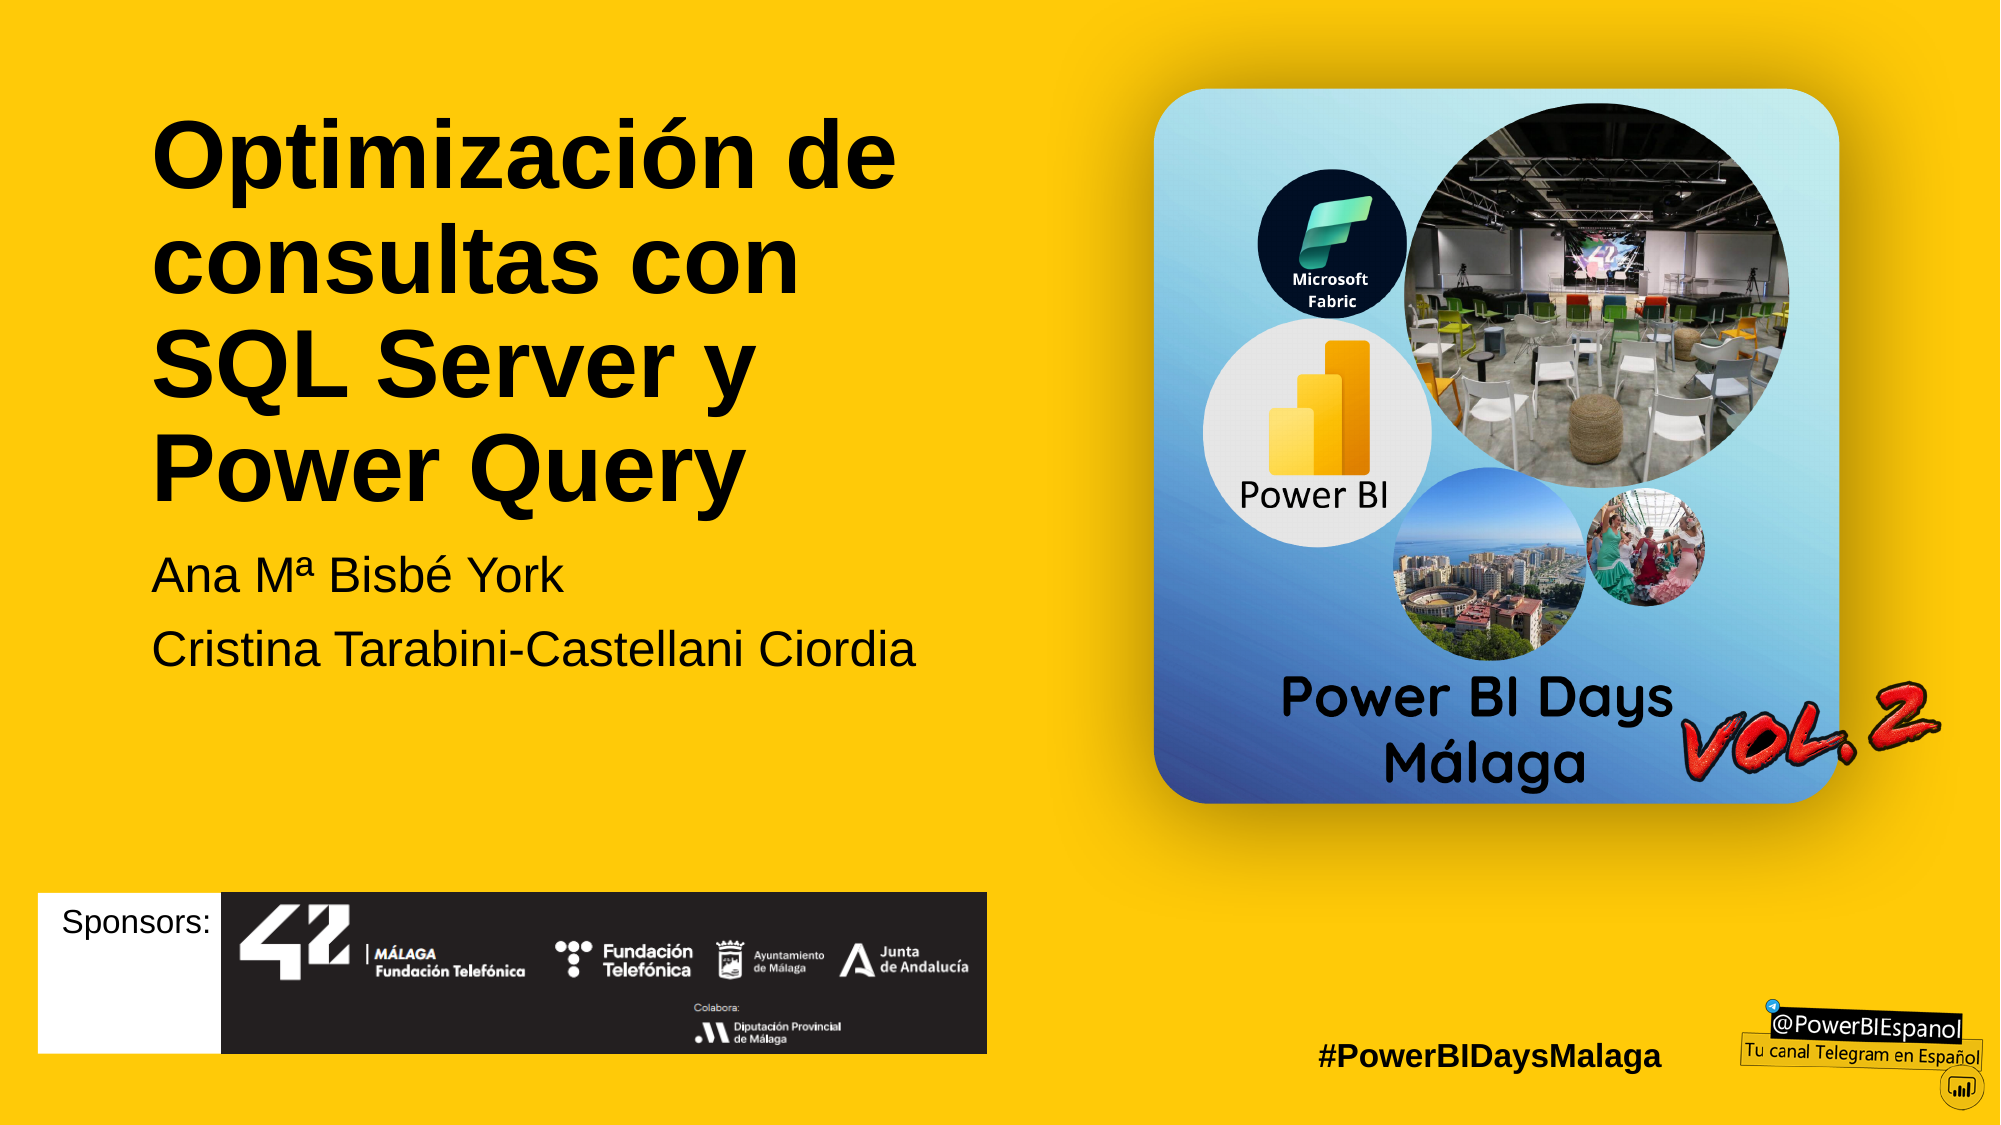

# Optimización de consultas con SQL Server y Power Query
Ana Mª Bisbé York
Cristina Tarabini-Castellani Ciordia